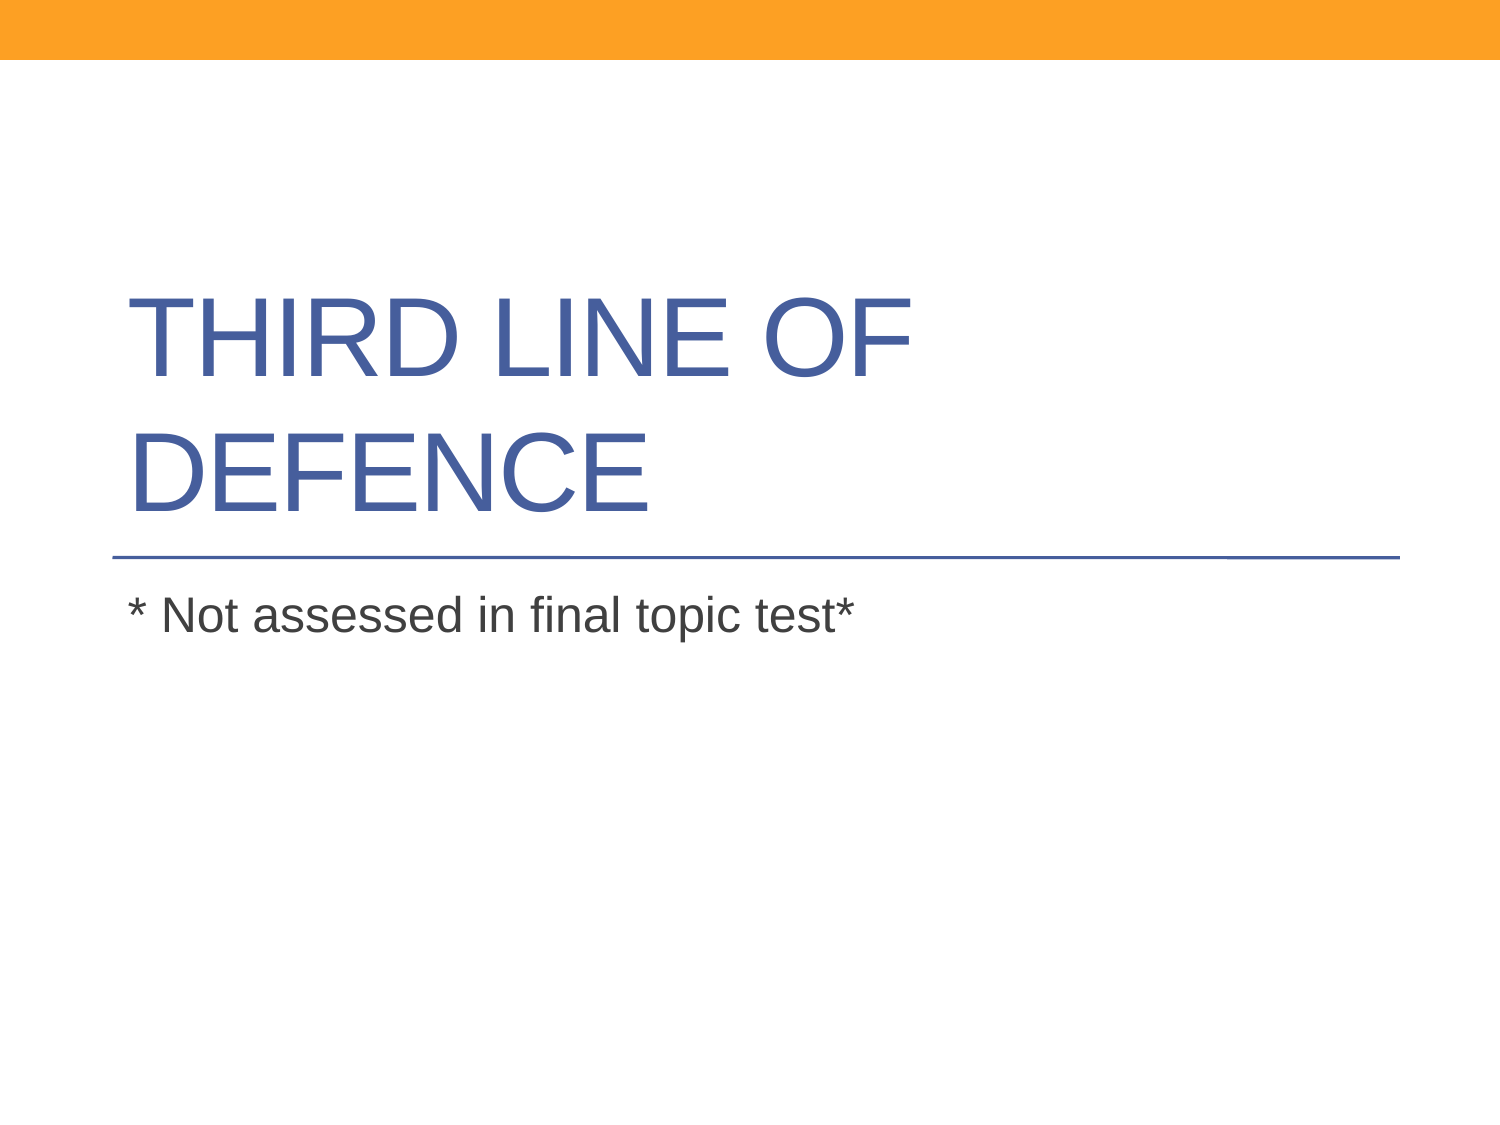

# Third line of defence
* Not assessed in final topic test*